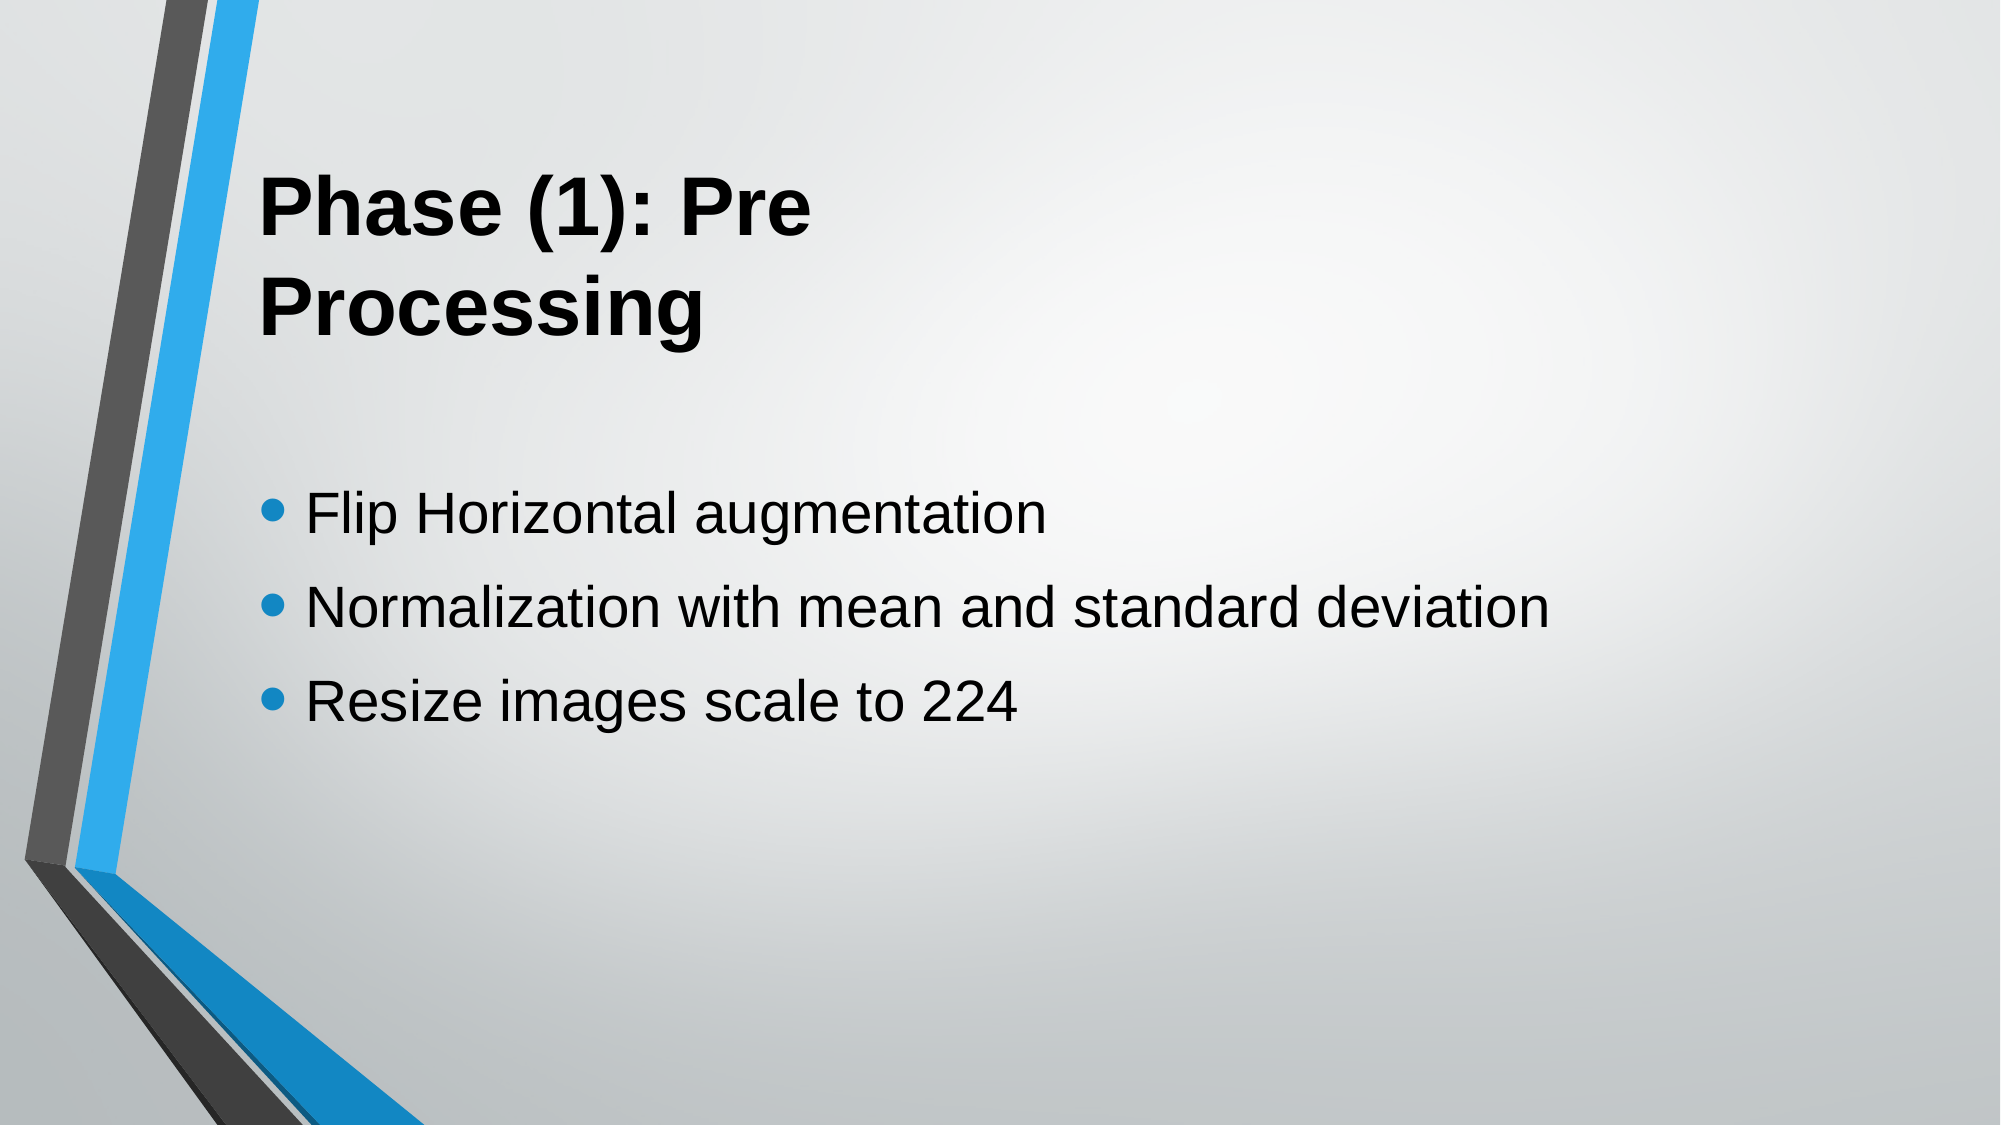

Phase (1): Pre Processing
Flip Horizontal augmentation
Normalization with mean and standard deviation
Resize images scale to 224